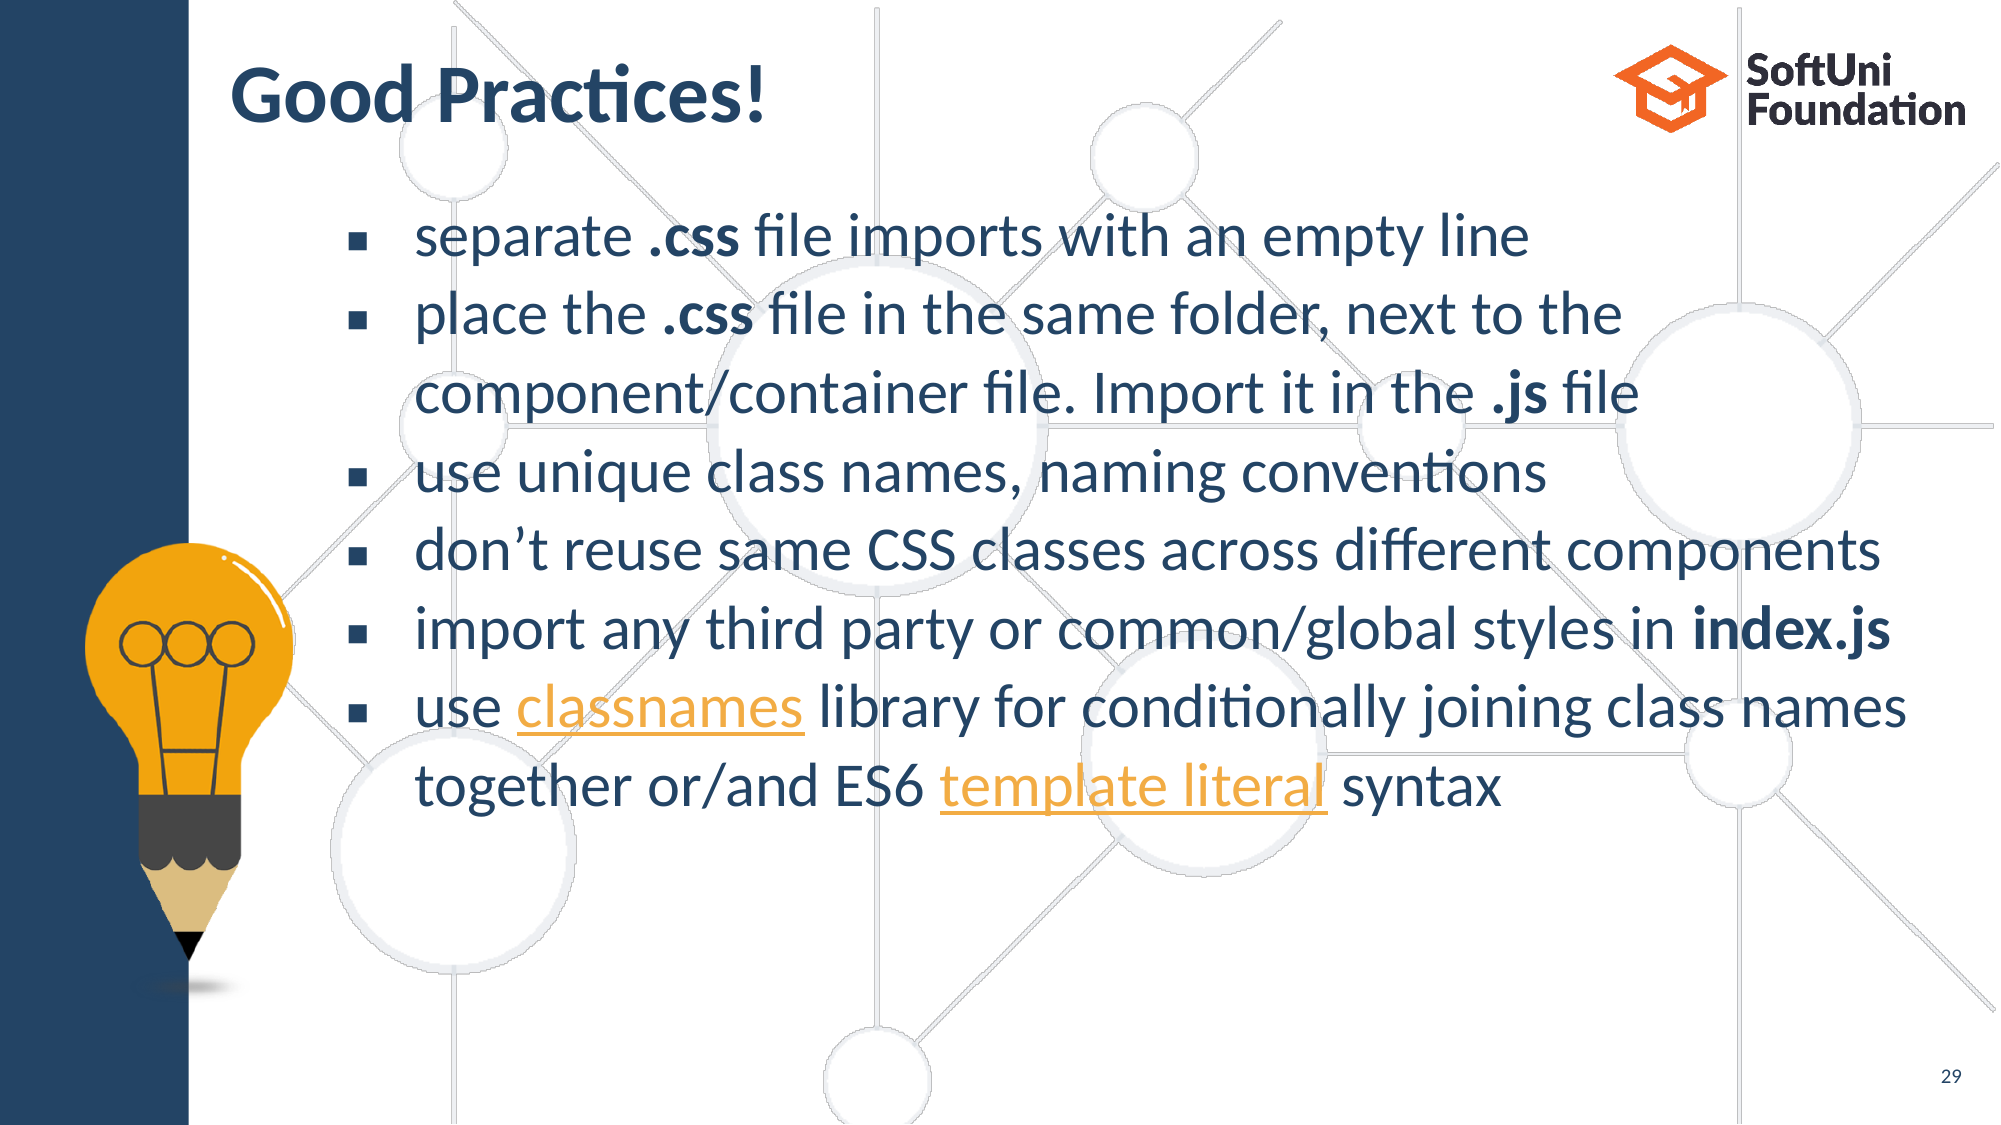

# Good Practices!
separate .css file imports with an empty line
place the .css file in the same folder, next to the component/container file. Import it in the .js file
use unique class names, naming conventions
don’t reuse same CSS classes across different components
import any third party or common/global styles in index.js
use classnames library for conditionally joining class names together or/and ES6 template literal syntax

29